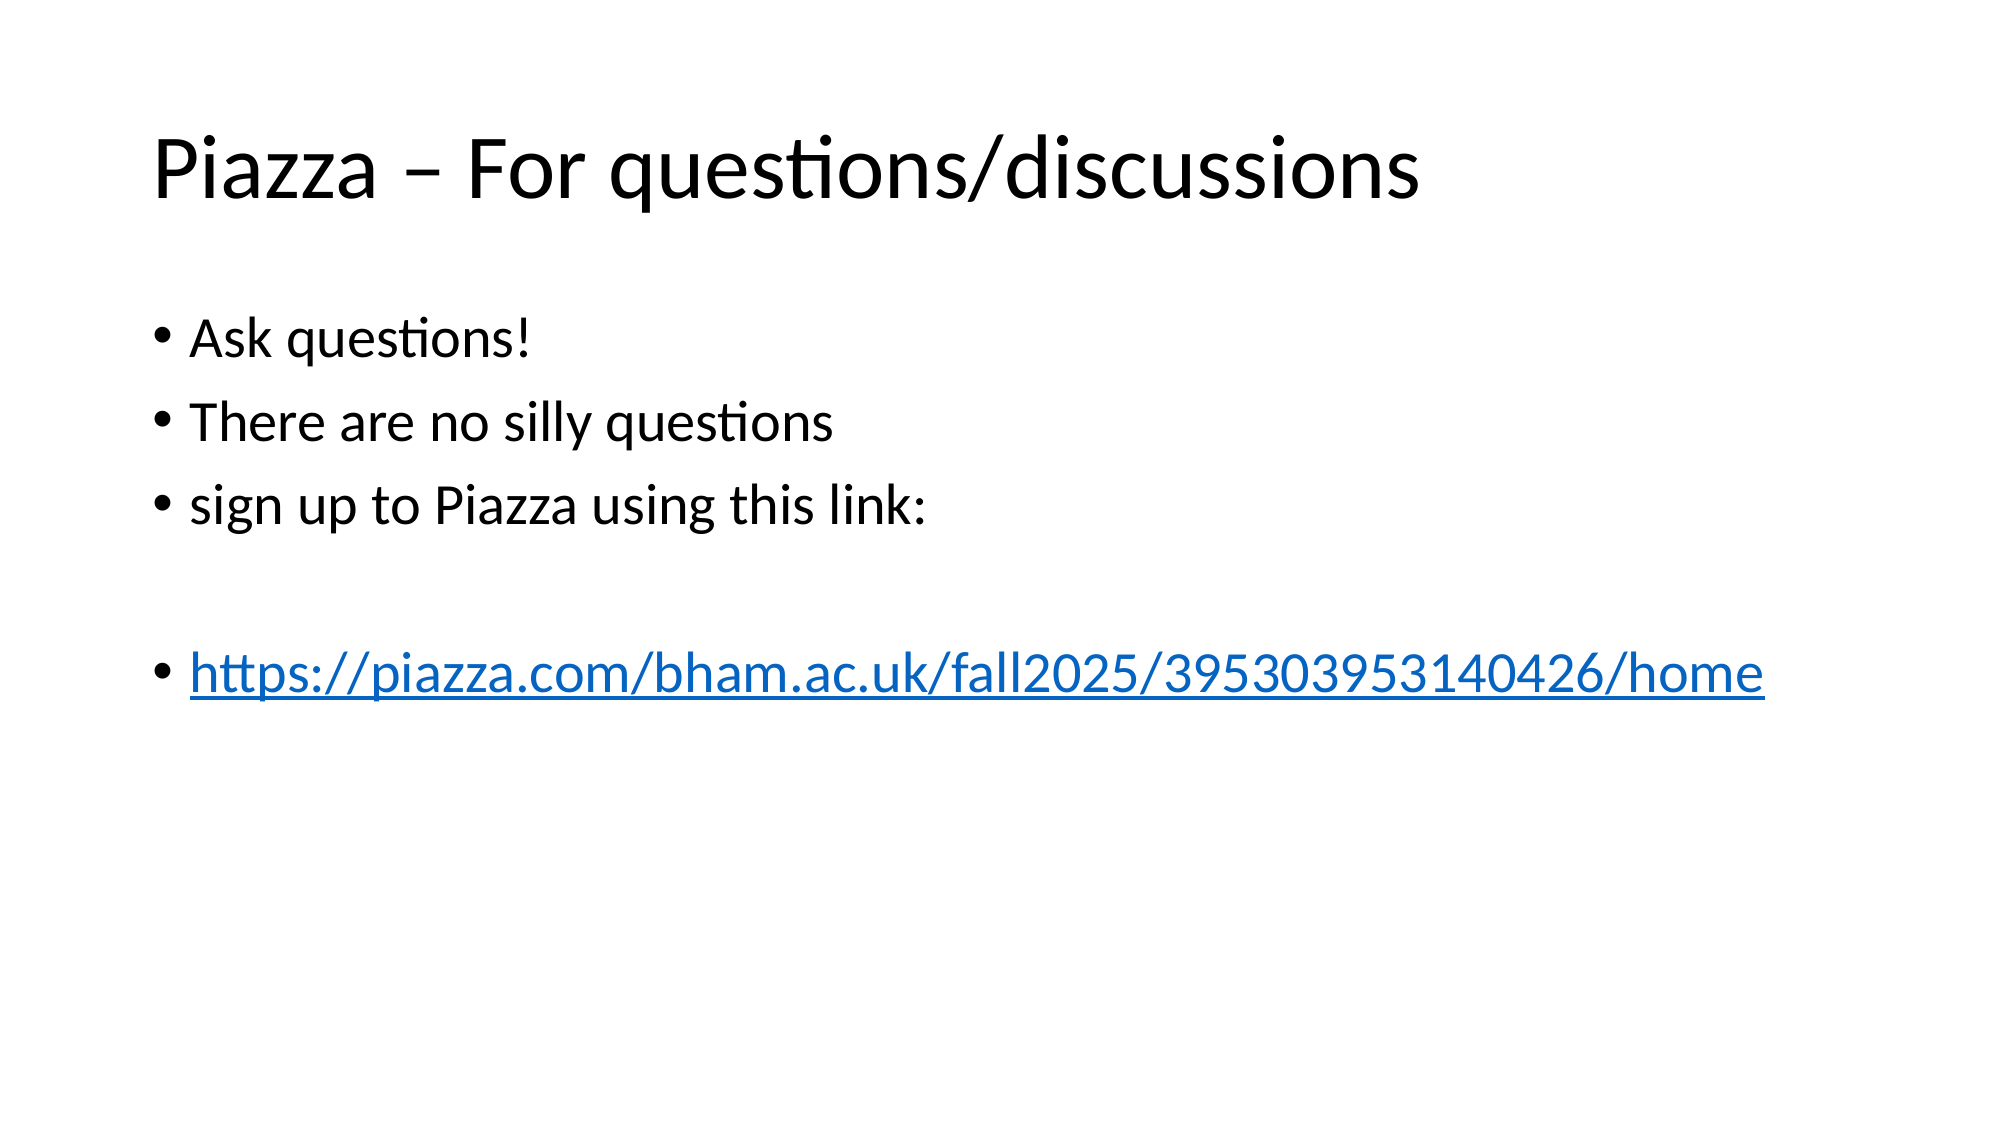

# Piazza – For questions/discussions
Ask questions!
There are no silly questions
sign up to Piazza using this link:

https://piazza.com/bham.ac.uk/fall2025/395303953140426/home